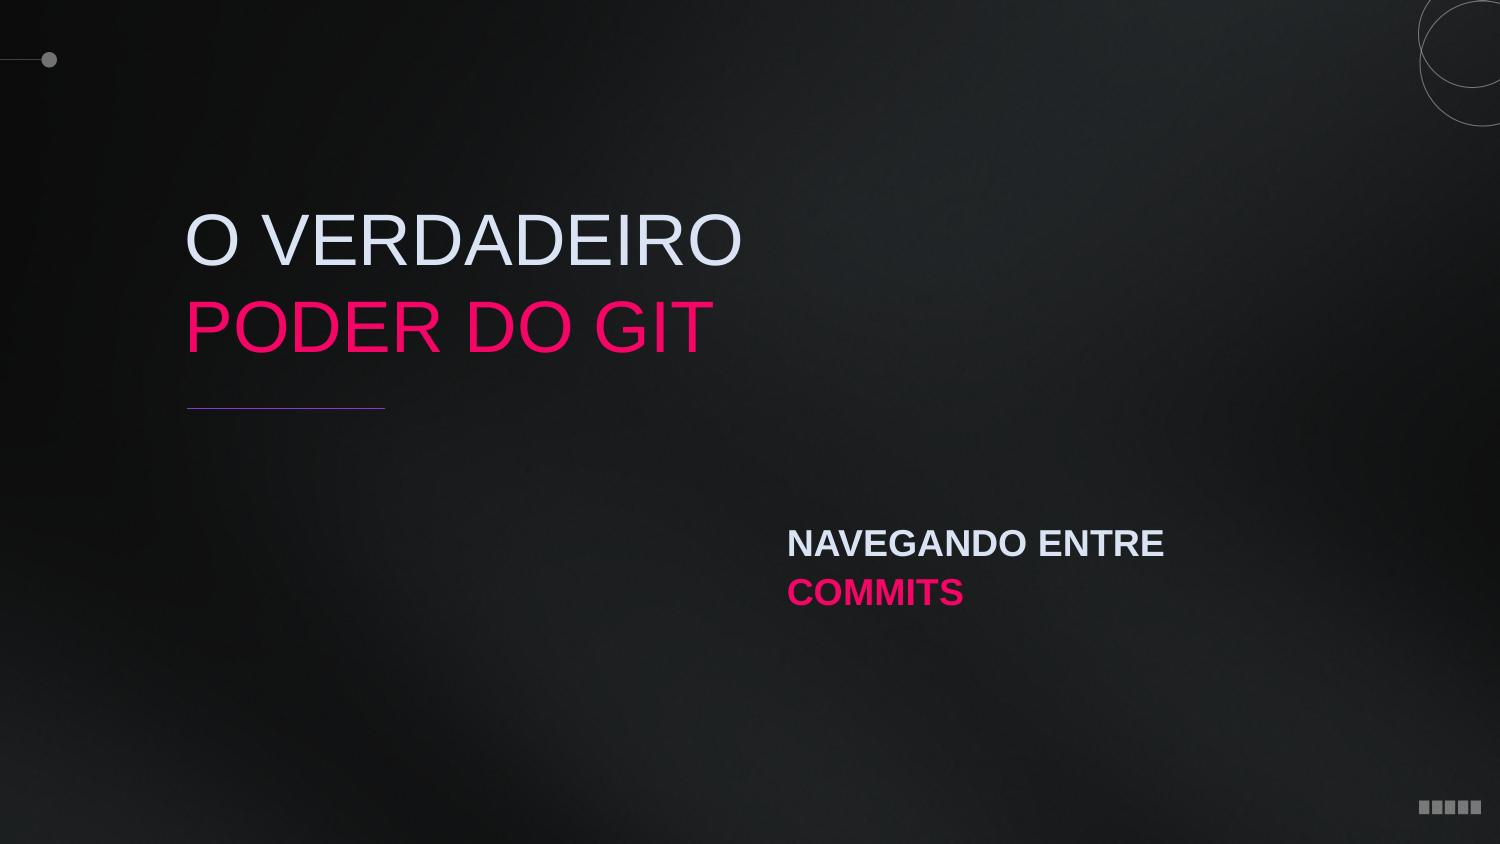

O VERDADEIRO
PODER DO GIT
NAVEGANDO ENTRE
COMMITS